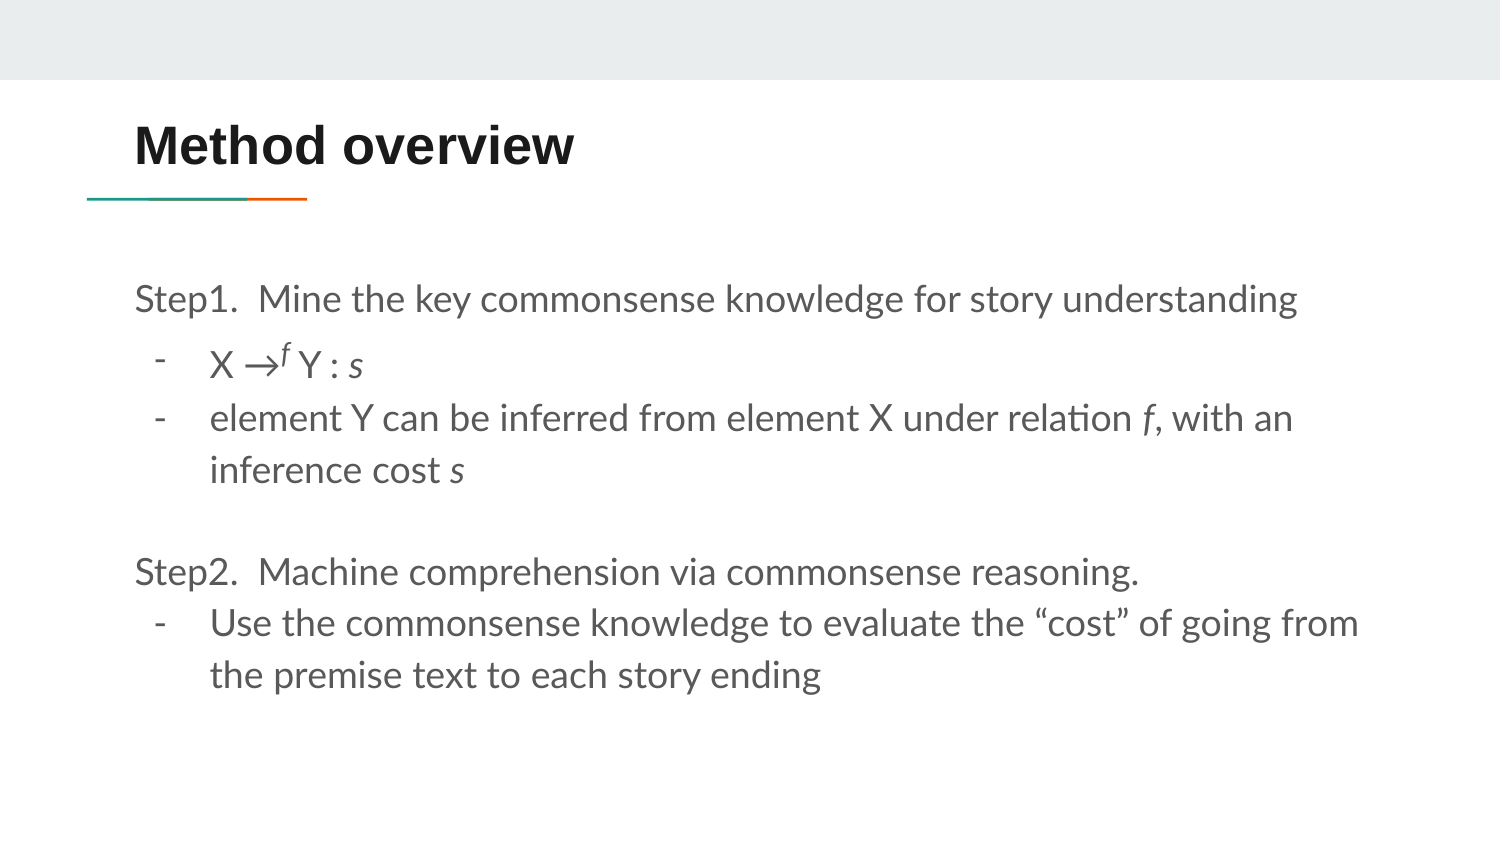

# Method overview
Step1.  Mine the key commonsense knowledge for story understanding
X →f Y : s
element Y can be inferred from element X under relation f, with an inference cost s

Step2.  Machine comprehension via commonsense reasoning.
Use the commonsense knowledge to evaluate the “cost” of going from the premise text to each story ending